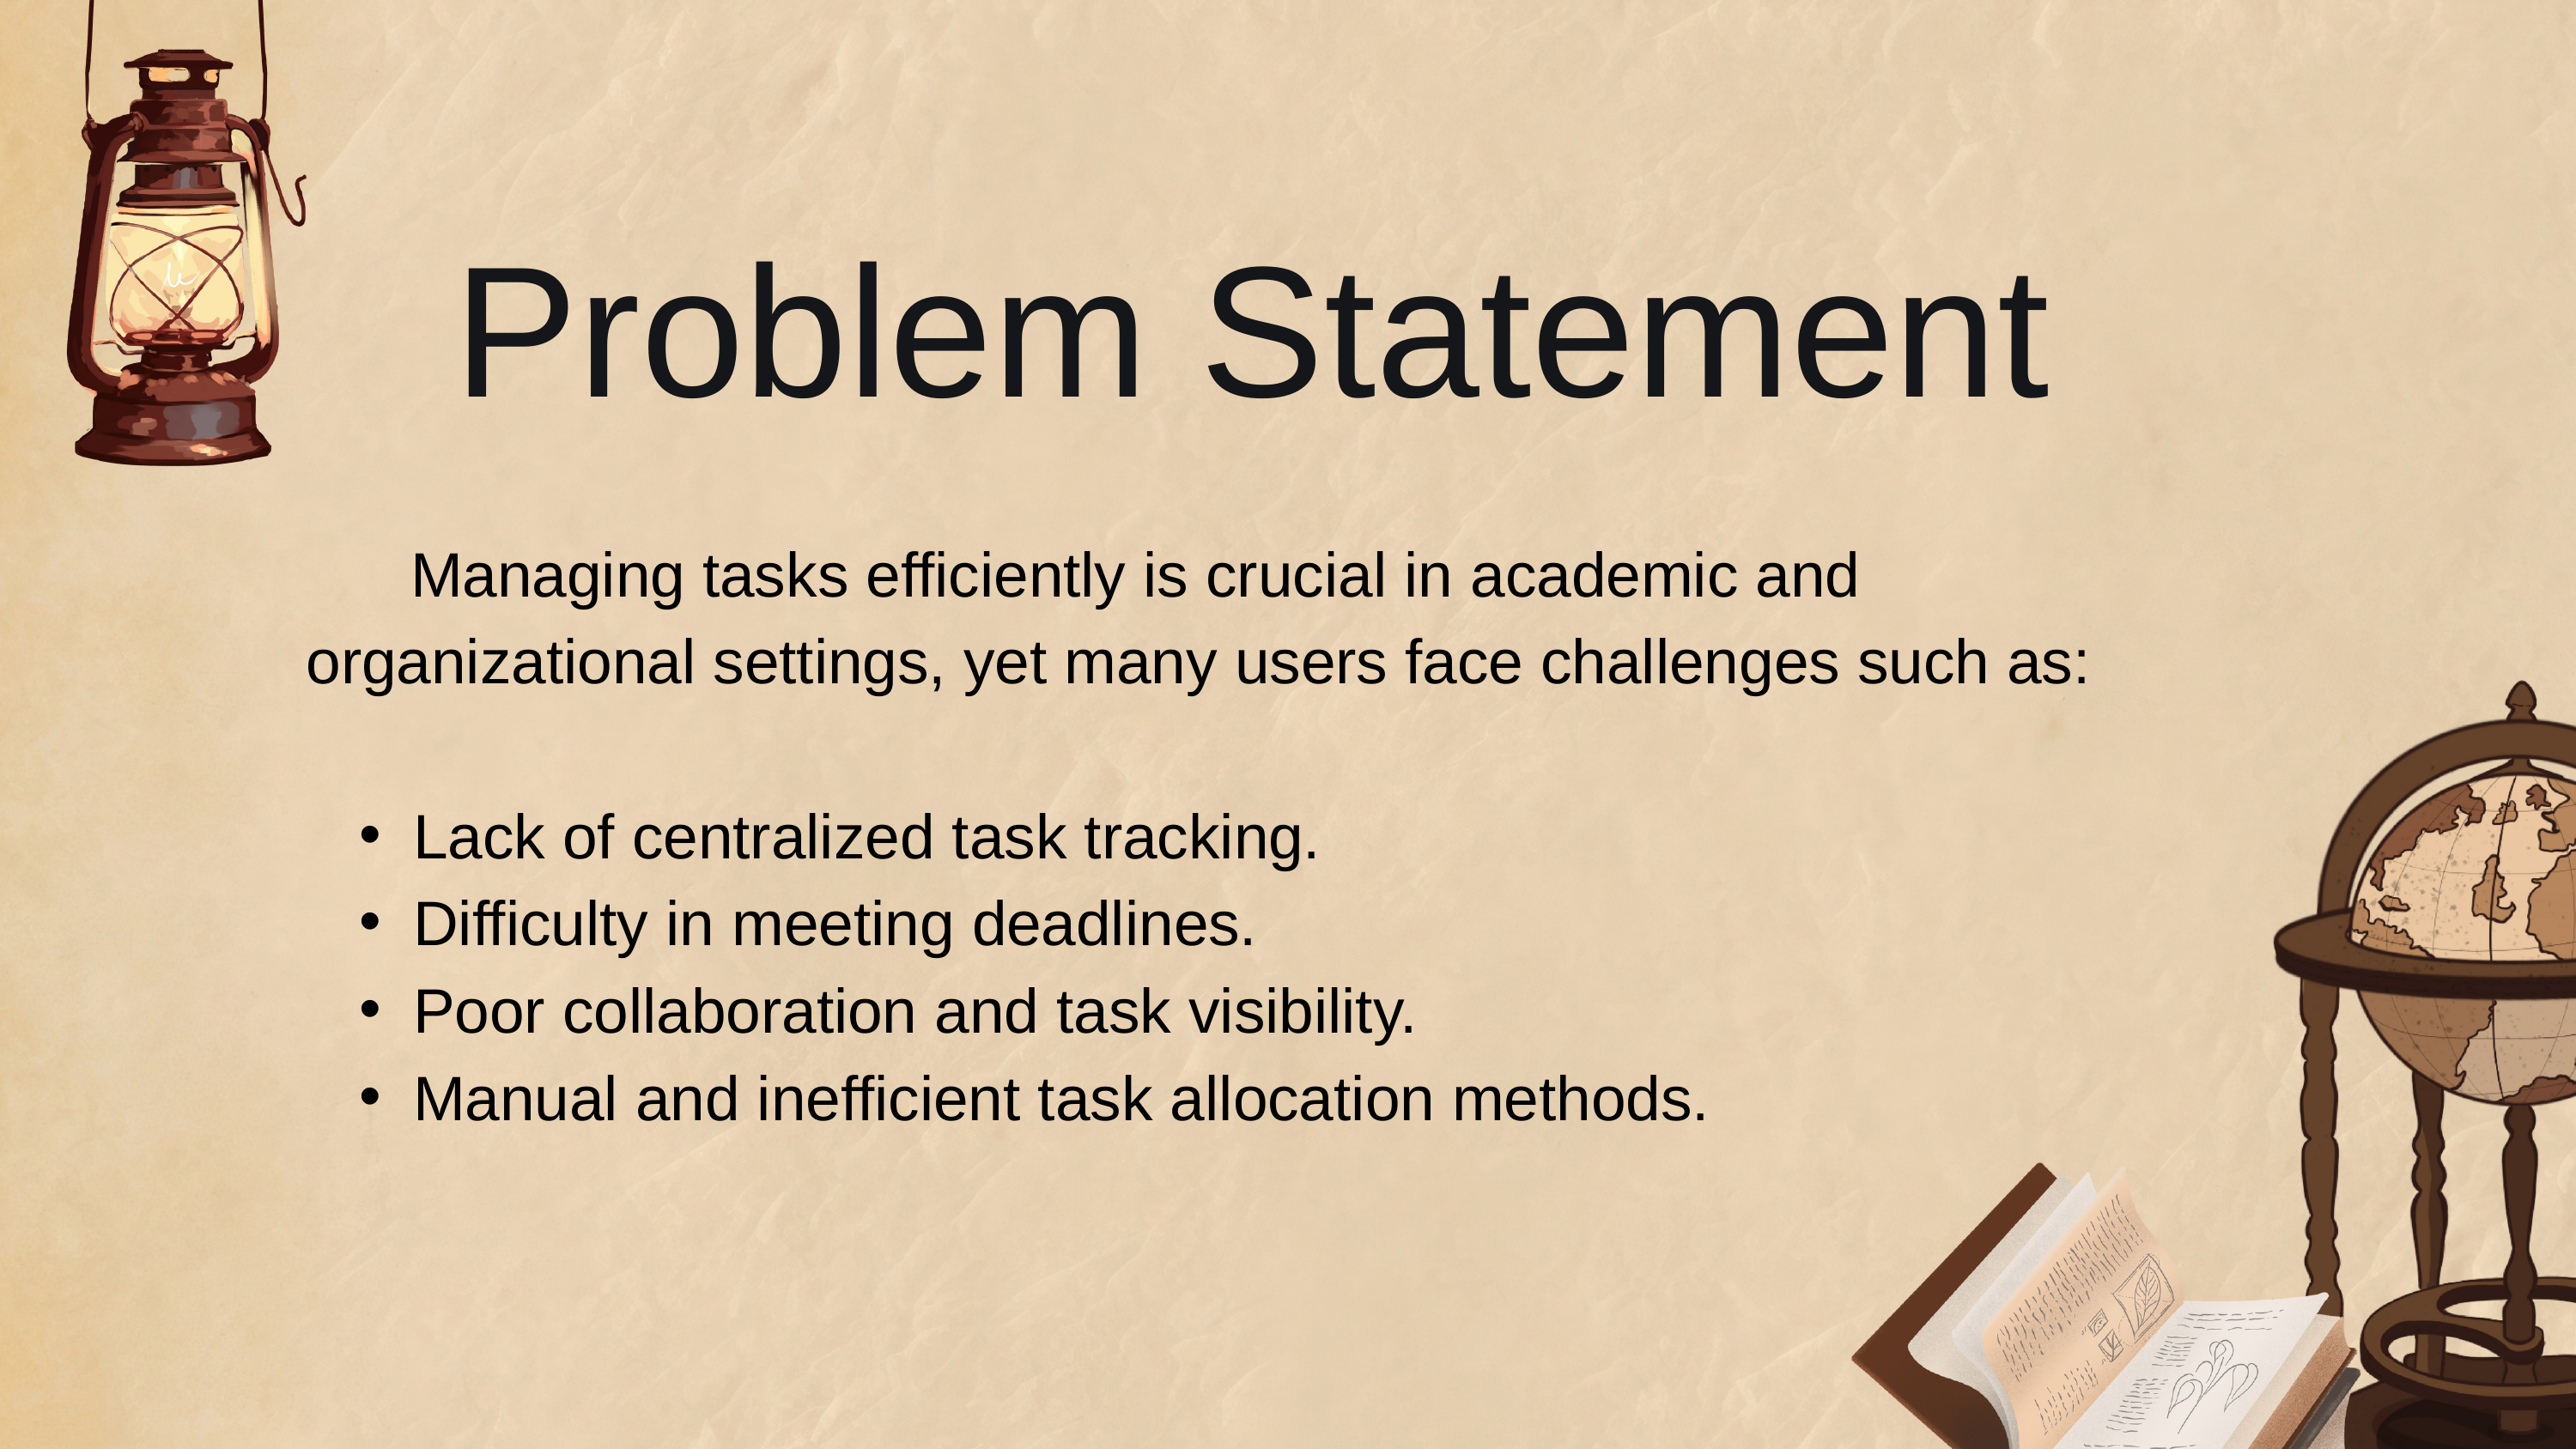

Problem Statement
      Managing tasks efficiently is crucial in academic and organizational settings, yet many users face challenges such as:

Lack of centralized task tracking.
Difficulty in meeting deadlines.
Poor collaboration and task visibility.
Manual and inefficient task allocation methods.